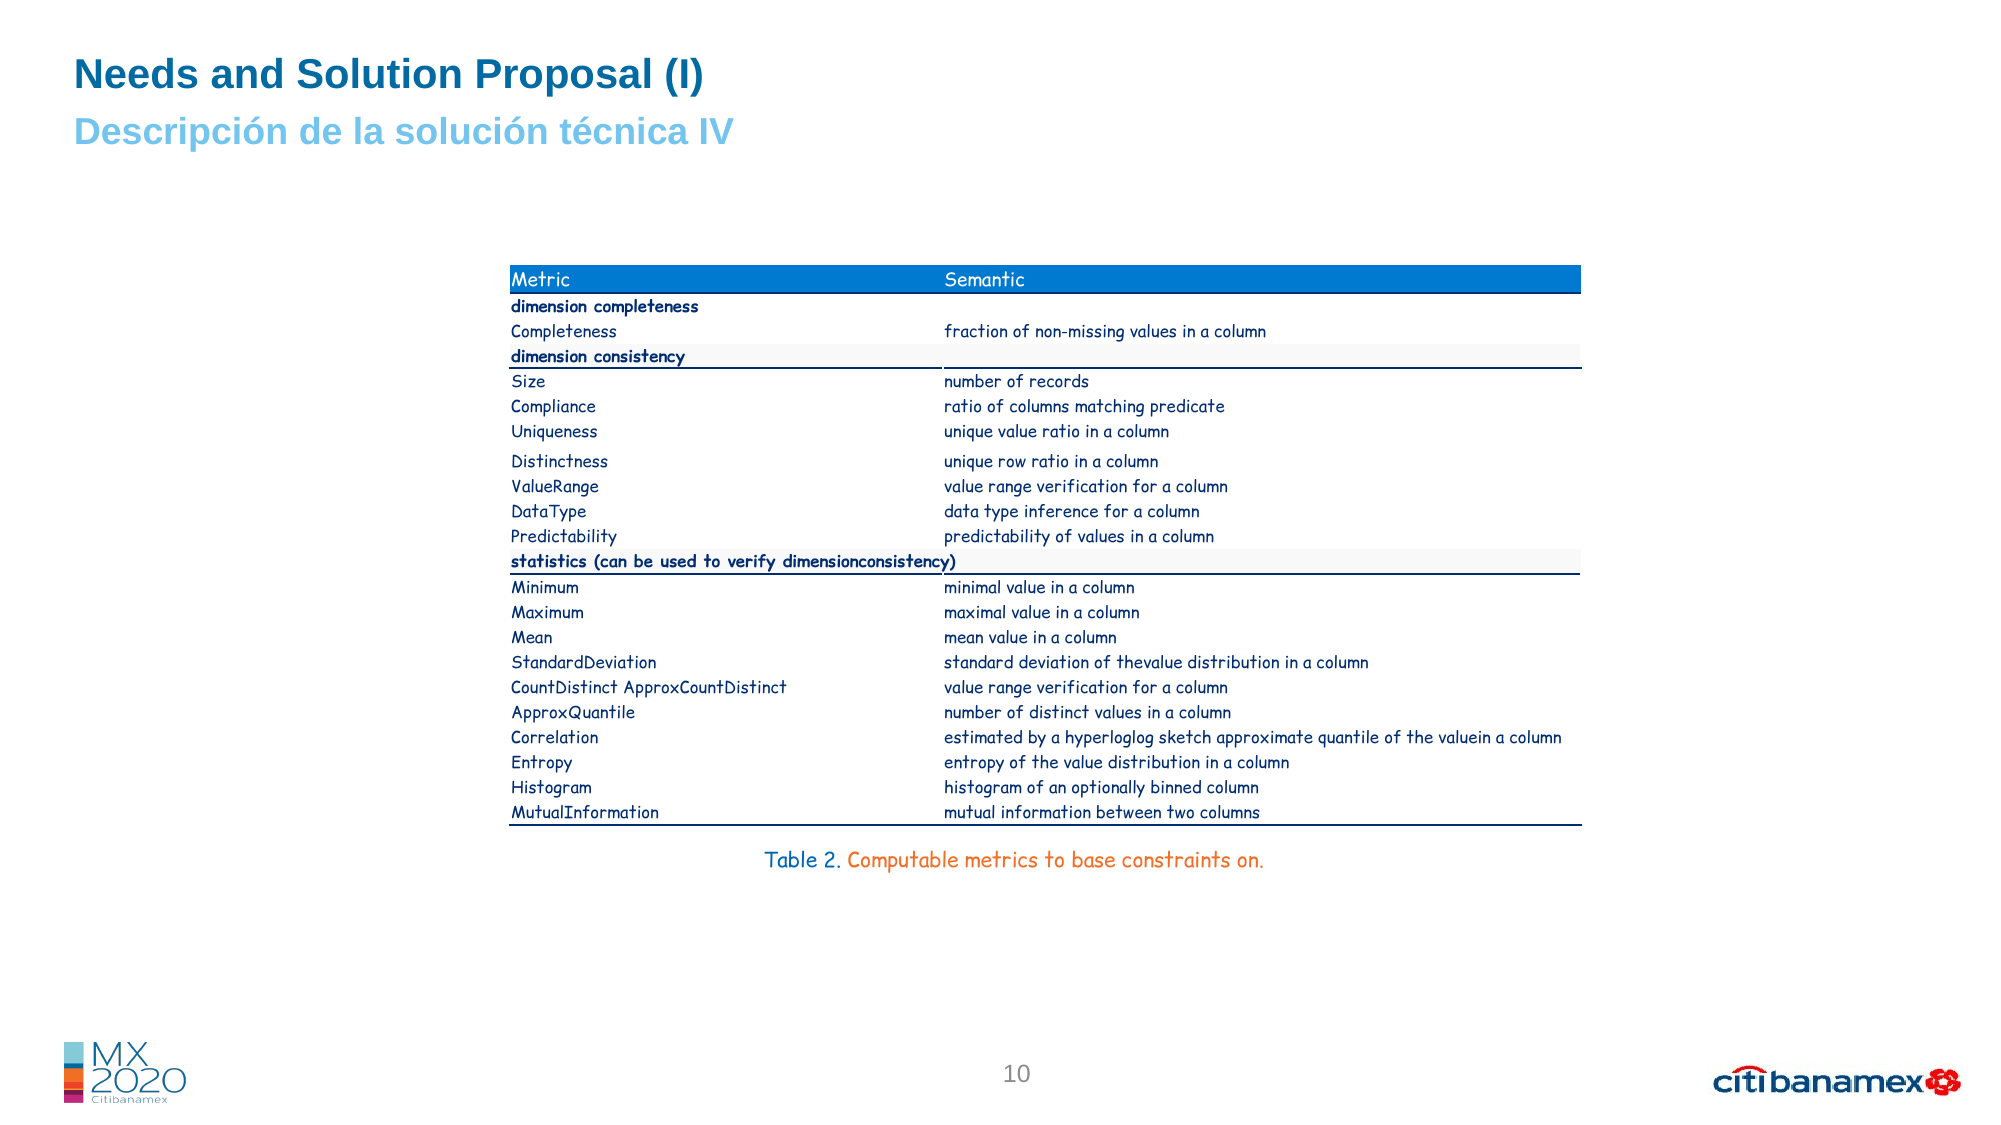

Needs and Solution Proposal (I)
Descripción de la solución técnica IV
| Metric | Semantic |
| --- | --- |
| dimension completeness |  |
| Completeness | fraction of non-missing values in a column |
| dimension consistency |  |
| Size | number of records |
| Compliance | ratio of columns matching predicate |
| Uniqueness | unique value ratio in a column |
| Distinctness | unique row ratio in a column |
| ValueRange | value range verification for a column |
| DataType | data type inference for a column |
| Predictability | predictability of values in a column |
| statistics (can be used to verify dimensionconsistency) |  |
| Minimum | minimal value in a column |
| Maximum | maximal value in a column |
| Mean | mean value in a column |
| StandardDeviation | standard deviation of thevalue distribution in a column |
| CountDistinct ApproxCountDistinct | value range verification for a column |
| ApproxQuantile | number of distinct values in a column |
| Correlation | estimated by a hyperloglog sketch approximate quantile of the valuein a column |
| Entropy | entropy of the value distribution in a column |
| Histogram | histogram of an optionally binned column |
| MutualInformation | mutual information between two columns |
Table 2. Computable metrics to base constraints on.